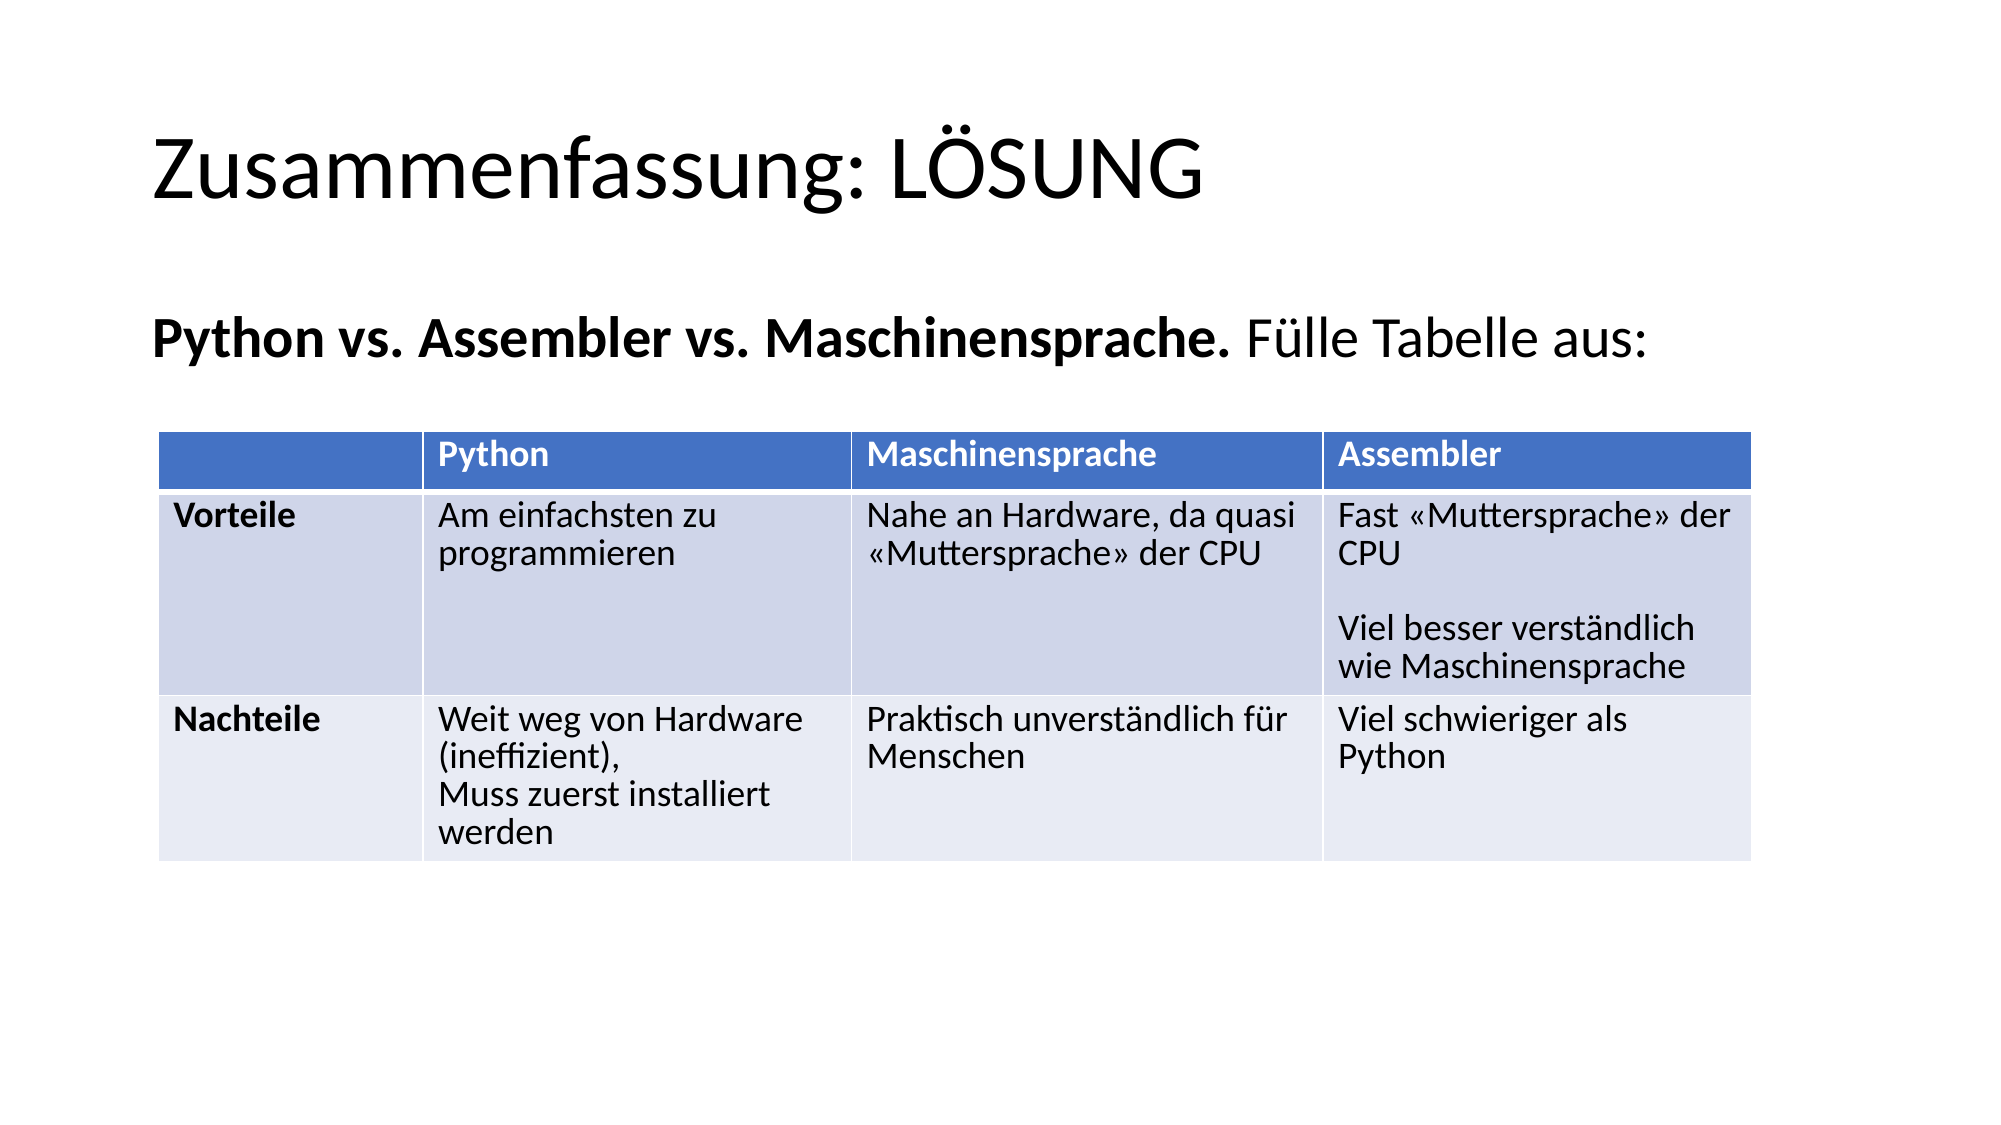

# Zusammenfassung: LÖSUNG
Python vs. Assembler vs. Maschinensprache. Fülle Tabelle aus:
|  | Python | Maschinensprache | Assembler |
| --- | --- | --- | --- |
| Vorteile | Am einfachsten zu programmieren | Nahe an Hardware, da quasi «Muttersprache» der CPU | Fast «Muttersprache» der CPU Viel besser verständlich wie Maschinensprache |
| Nachteile | Weit weg von Hardware (ineffizient), Muss zuerst installiert werden | Praktisch unverständlich für Menschen | Viel schwieriger als Python |